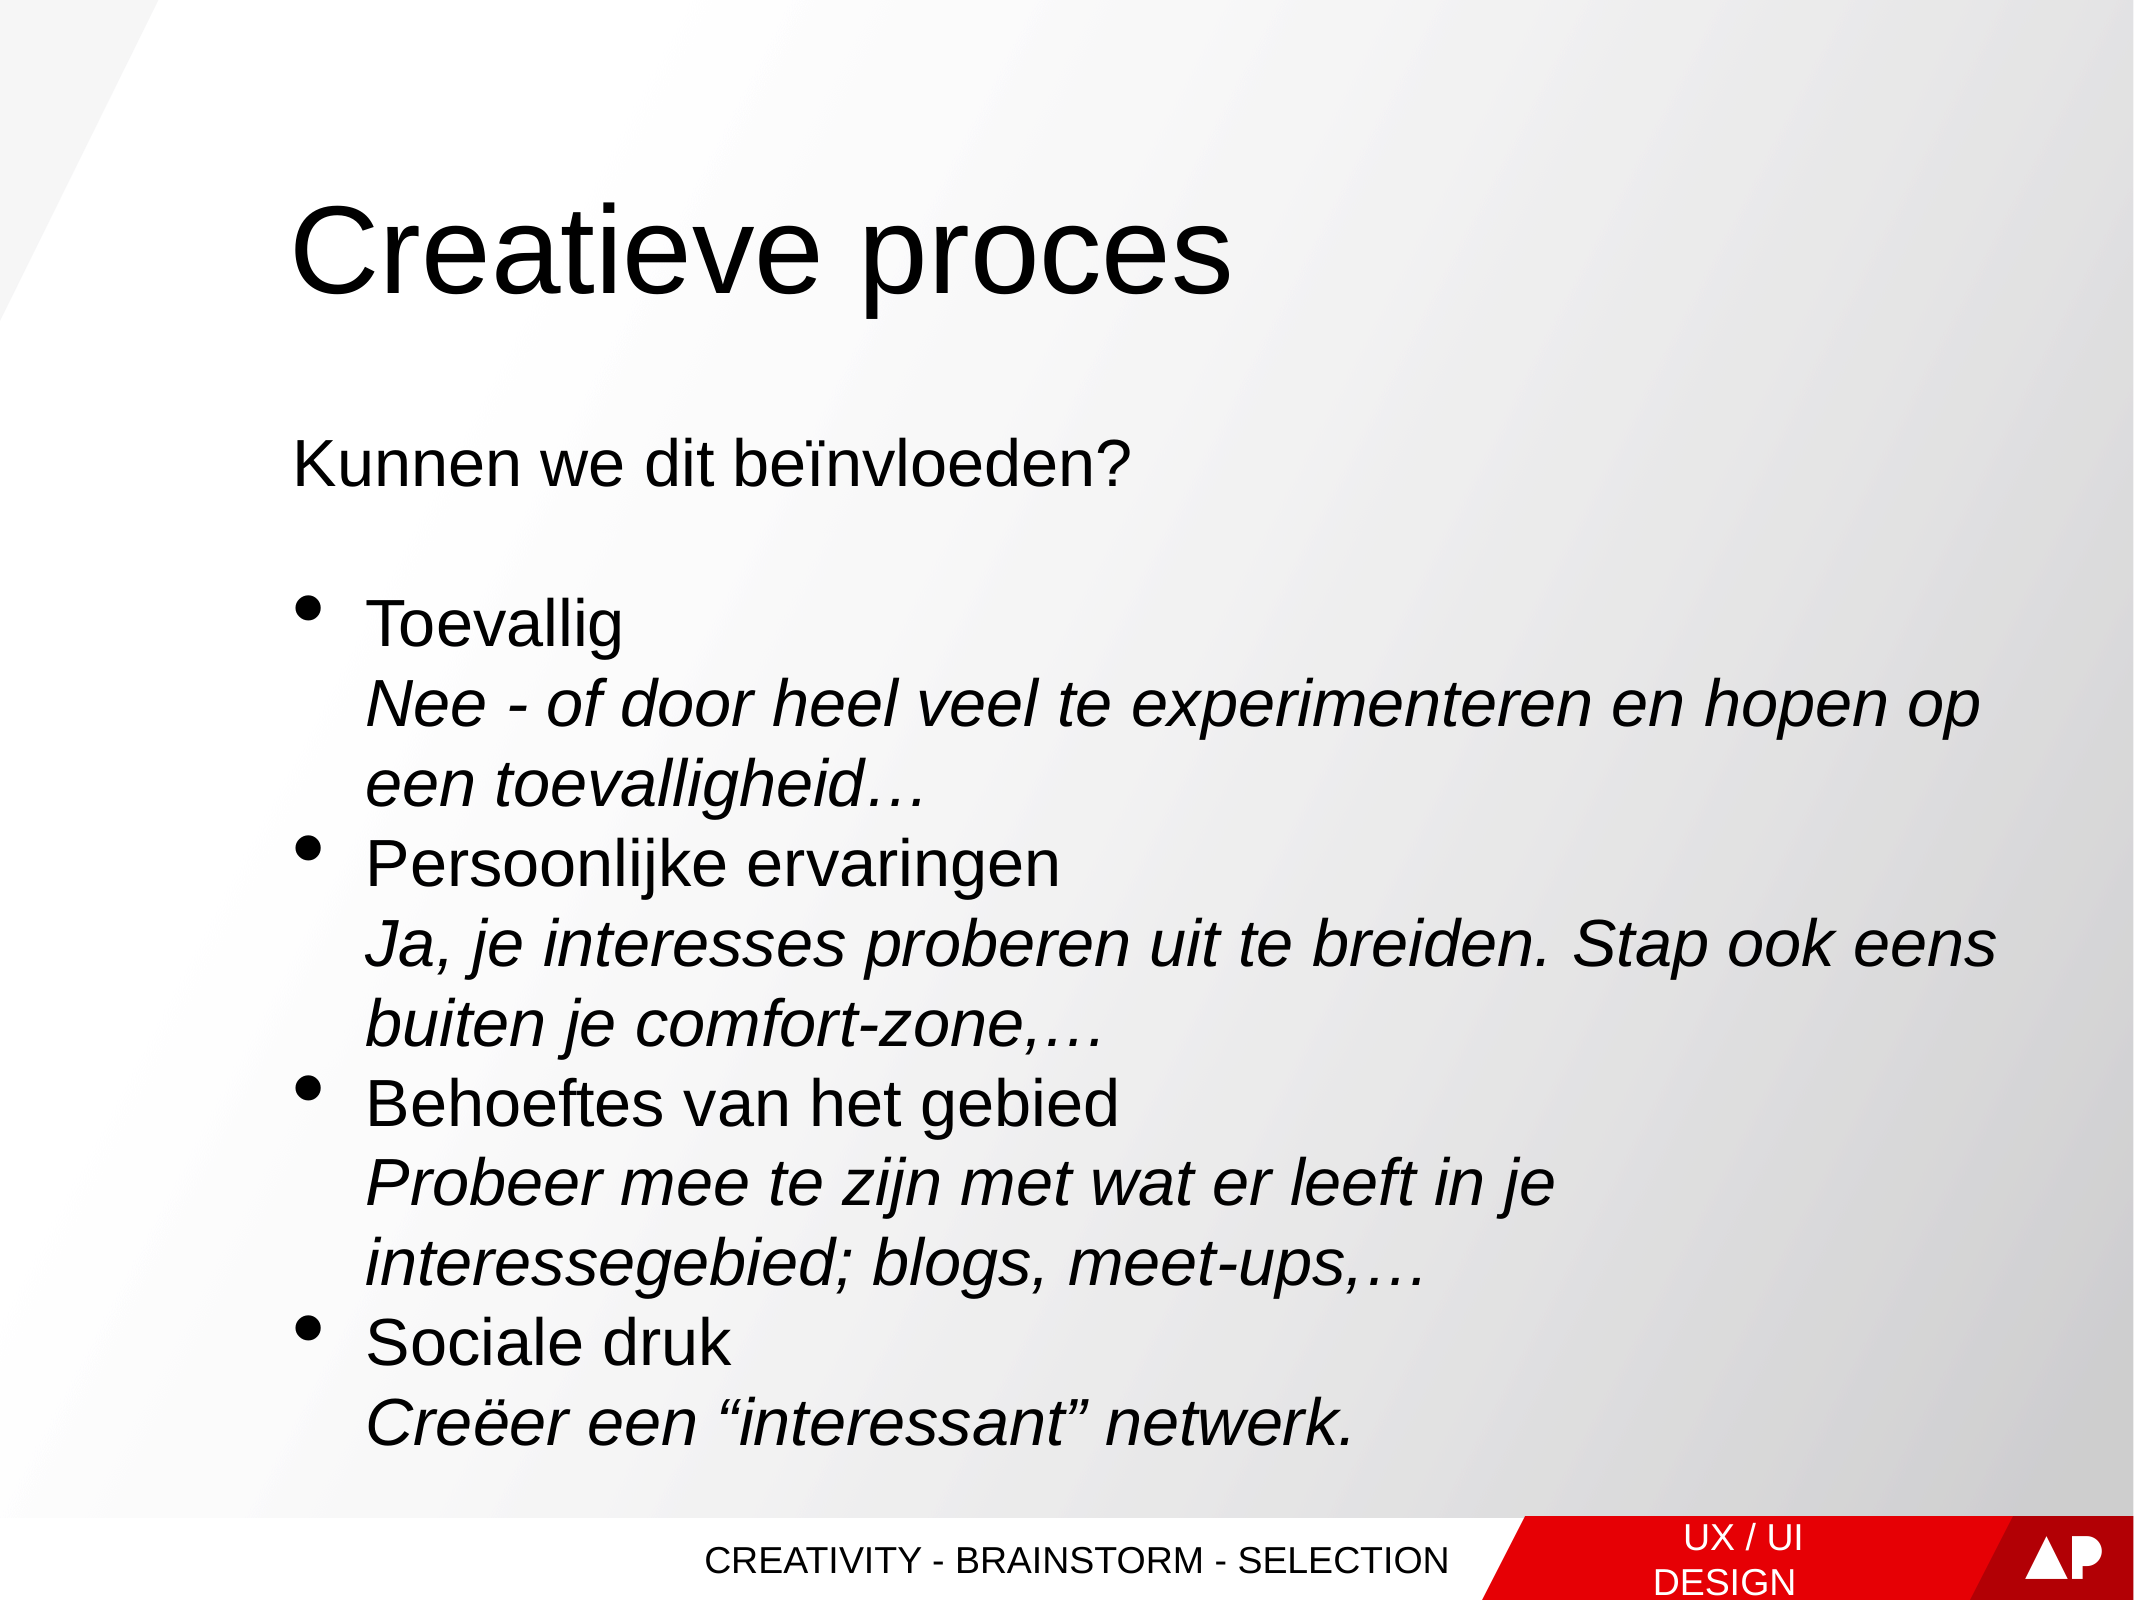

# Creatieve proces
Kunnen we dit beïnvloeden?

Toevallig
Nee - of door heel veel te experimenteren en hopen op een toevalligheid…
Persoonlijke ervaringen
Ja, je interesses proberen uit te breiden. Stap ook eens buiten je comfort-zone,…
Behoeftes van het gebied
Probeer mee te zijn met wat er leeft in je interessegebied; blogs, meet-ups,…
Sociale druk
Creëer een “interessant” netwerk.
CREATIVITY - BRAINSTORM - SELECTION